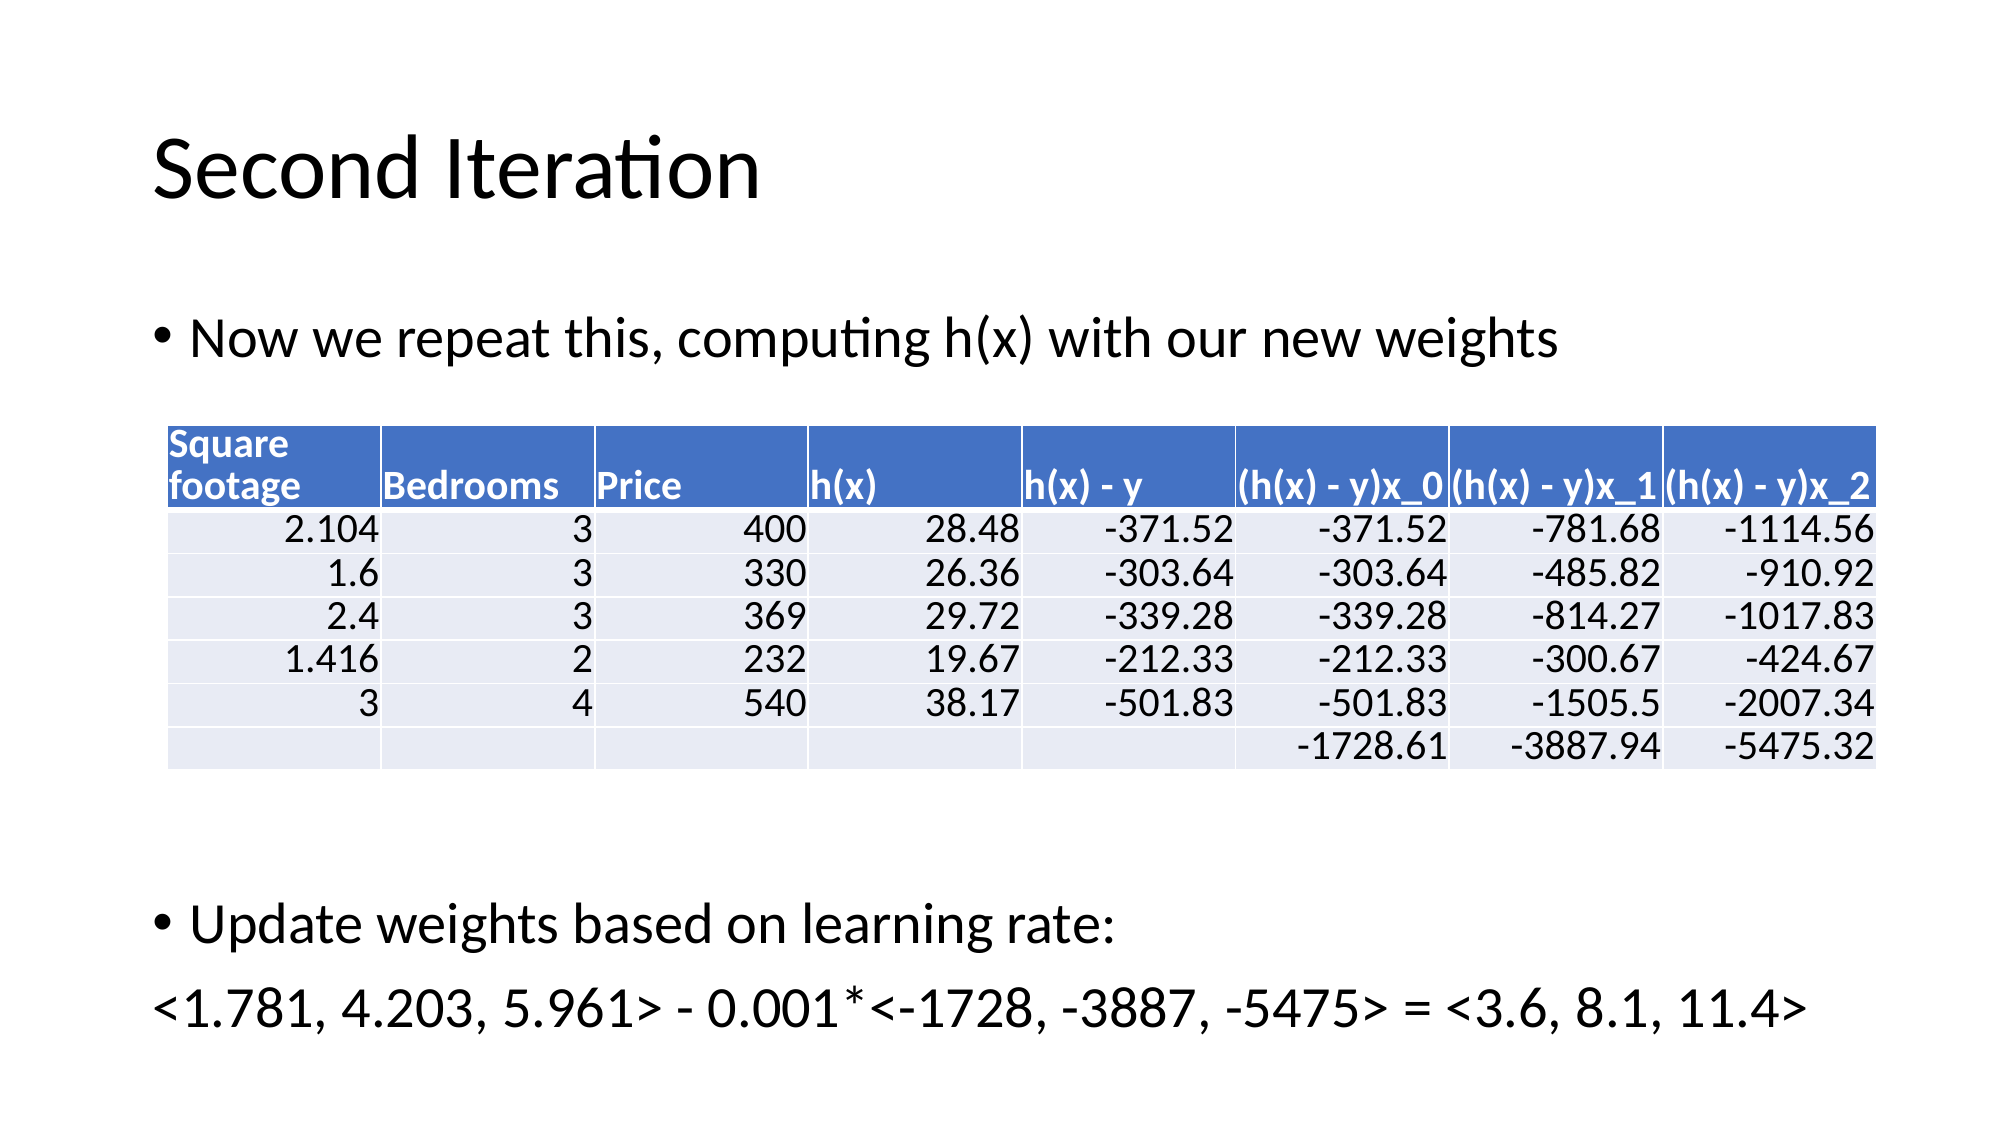

# Second Iteration
Now we repeat this, computing h(x) with our new weights

Update weights based on learning rate:
<1.781, 4.203, 5.961> - 0.001*<-1728, -3887, -5475> = <3.6, 8.1, 11.4>
| Square footage | Bedrooms | Price | h(x) | h(x) - y | (h(x) - y)x\_0 | (h(x) - y)x\_1 | (h(x) - y)x\_2 |
| --- | --- | --- | --- | --- | --- | --- | --- |
| 2.104 | 3 | 400 | 28.48 | -371.52 | -371.52 | -781.68 | -1114.56 |
| 1.6 | 3 | 330 | 26.36 | -303.64 | -303.64 | -485.82 | -910.92 |
| 2.4 | 3 | 369 | 29.72 | -339.28 | -339.28 | -814.27 | -1017.83 |
| 1.416 | 2 | 232 | 19.67 | -212.33 | -212.33 | -300.67 | -424.67 |
| 3 | 4 | 540 | 38.17 | -501.83 | -501.83 | -1505.5 | -2007.34 |
|  |  |  |  |  | -1728.61 | -3887.94 | -5475.32 |